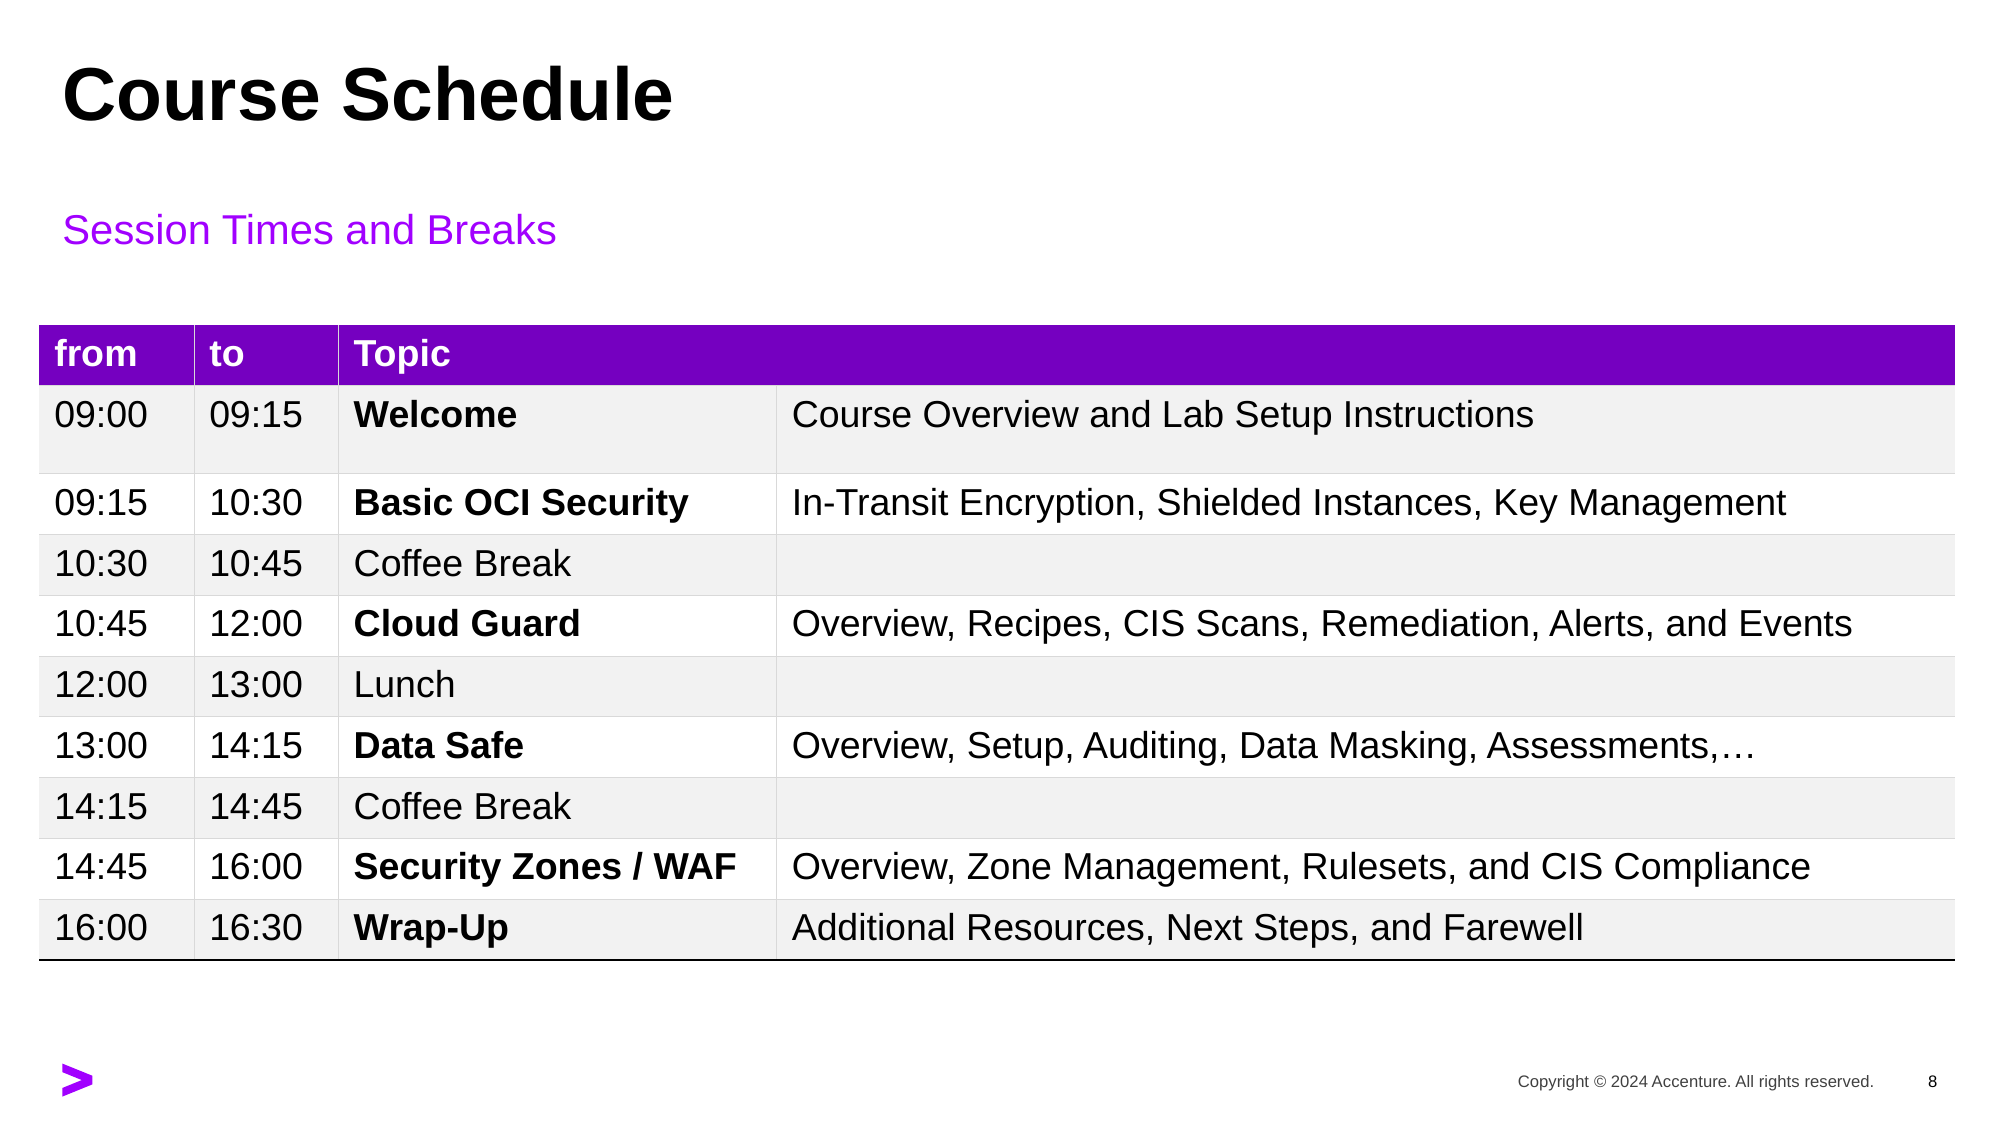

# Course Schedule
Session Times and Breaks
| from | to | Topic |  |
| --- | --- | --- | --- |
| 09:00 | 09:15 | Welcome | Course Overview and Lab Setup Instructions |
| 09:15 | 10:30 | Basic OCI Security | In-Transit Encryption, Shielded Instances, Key Management |
| 10:30 | 10:45 | Coffee Break |  |
| 10:45 | 12:00 | Cloud Guard | Overview, Recipes, CIS Scans, Remediation, Alerts, and Events |
| 12:00 | 13:00 | Lunch |  |
| 13:00 | 14:15 | Data Safe | Overview, Setup, Auditing, Data Masking, Assessments,… |
| 14:15 | 14:45 | Coffee Break |  |
| 14:45 | 16:00 | Security Zones / WAF | Overview, Zone Management, Rulesets, and CIS Compliance |
| 16:00 | 16:30 | Wrap-Up | Additional Resources, Next Steps, and Farewell |
Copyright © 2024 Accenture. All rights reserved.
8